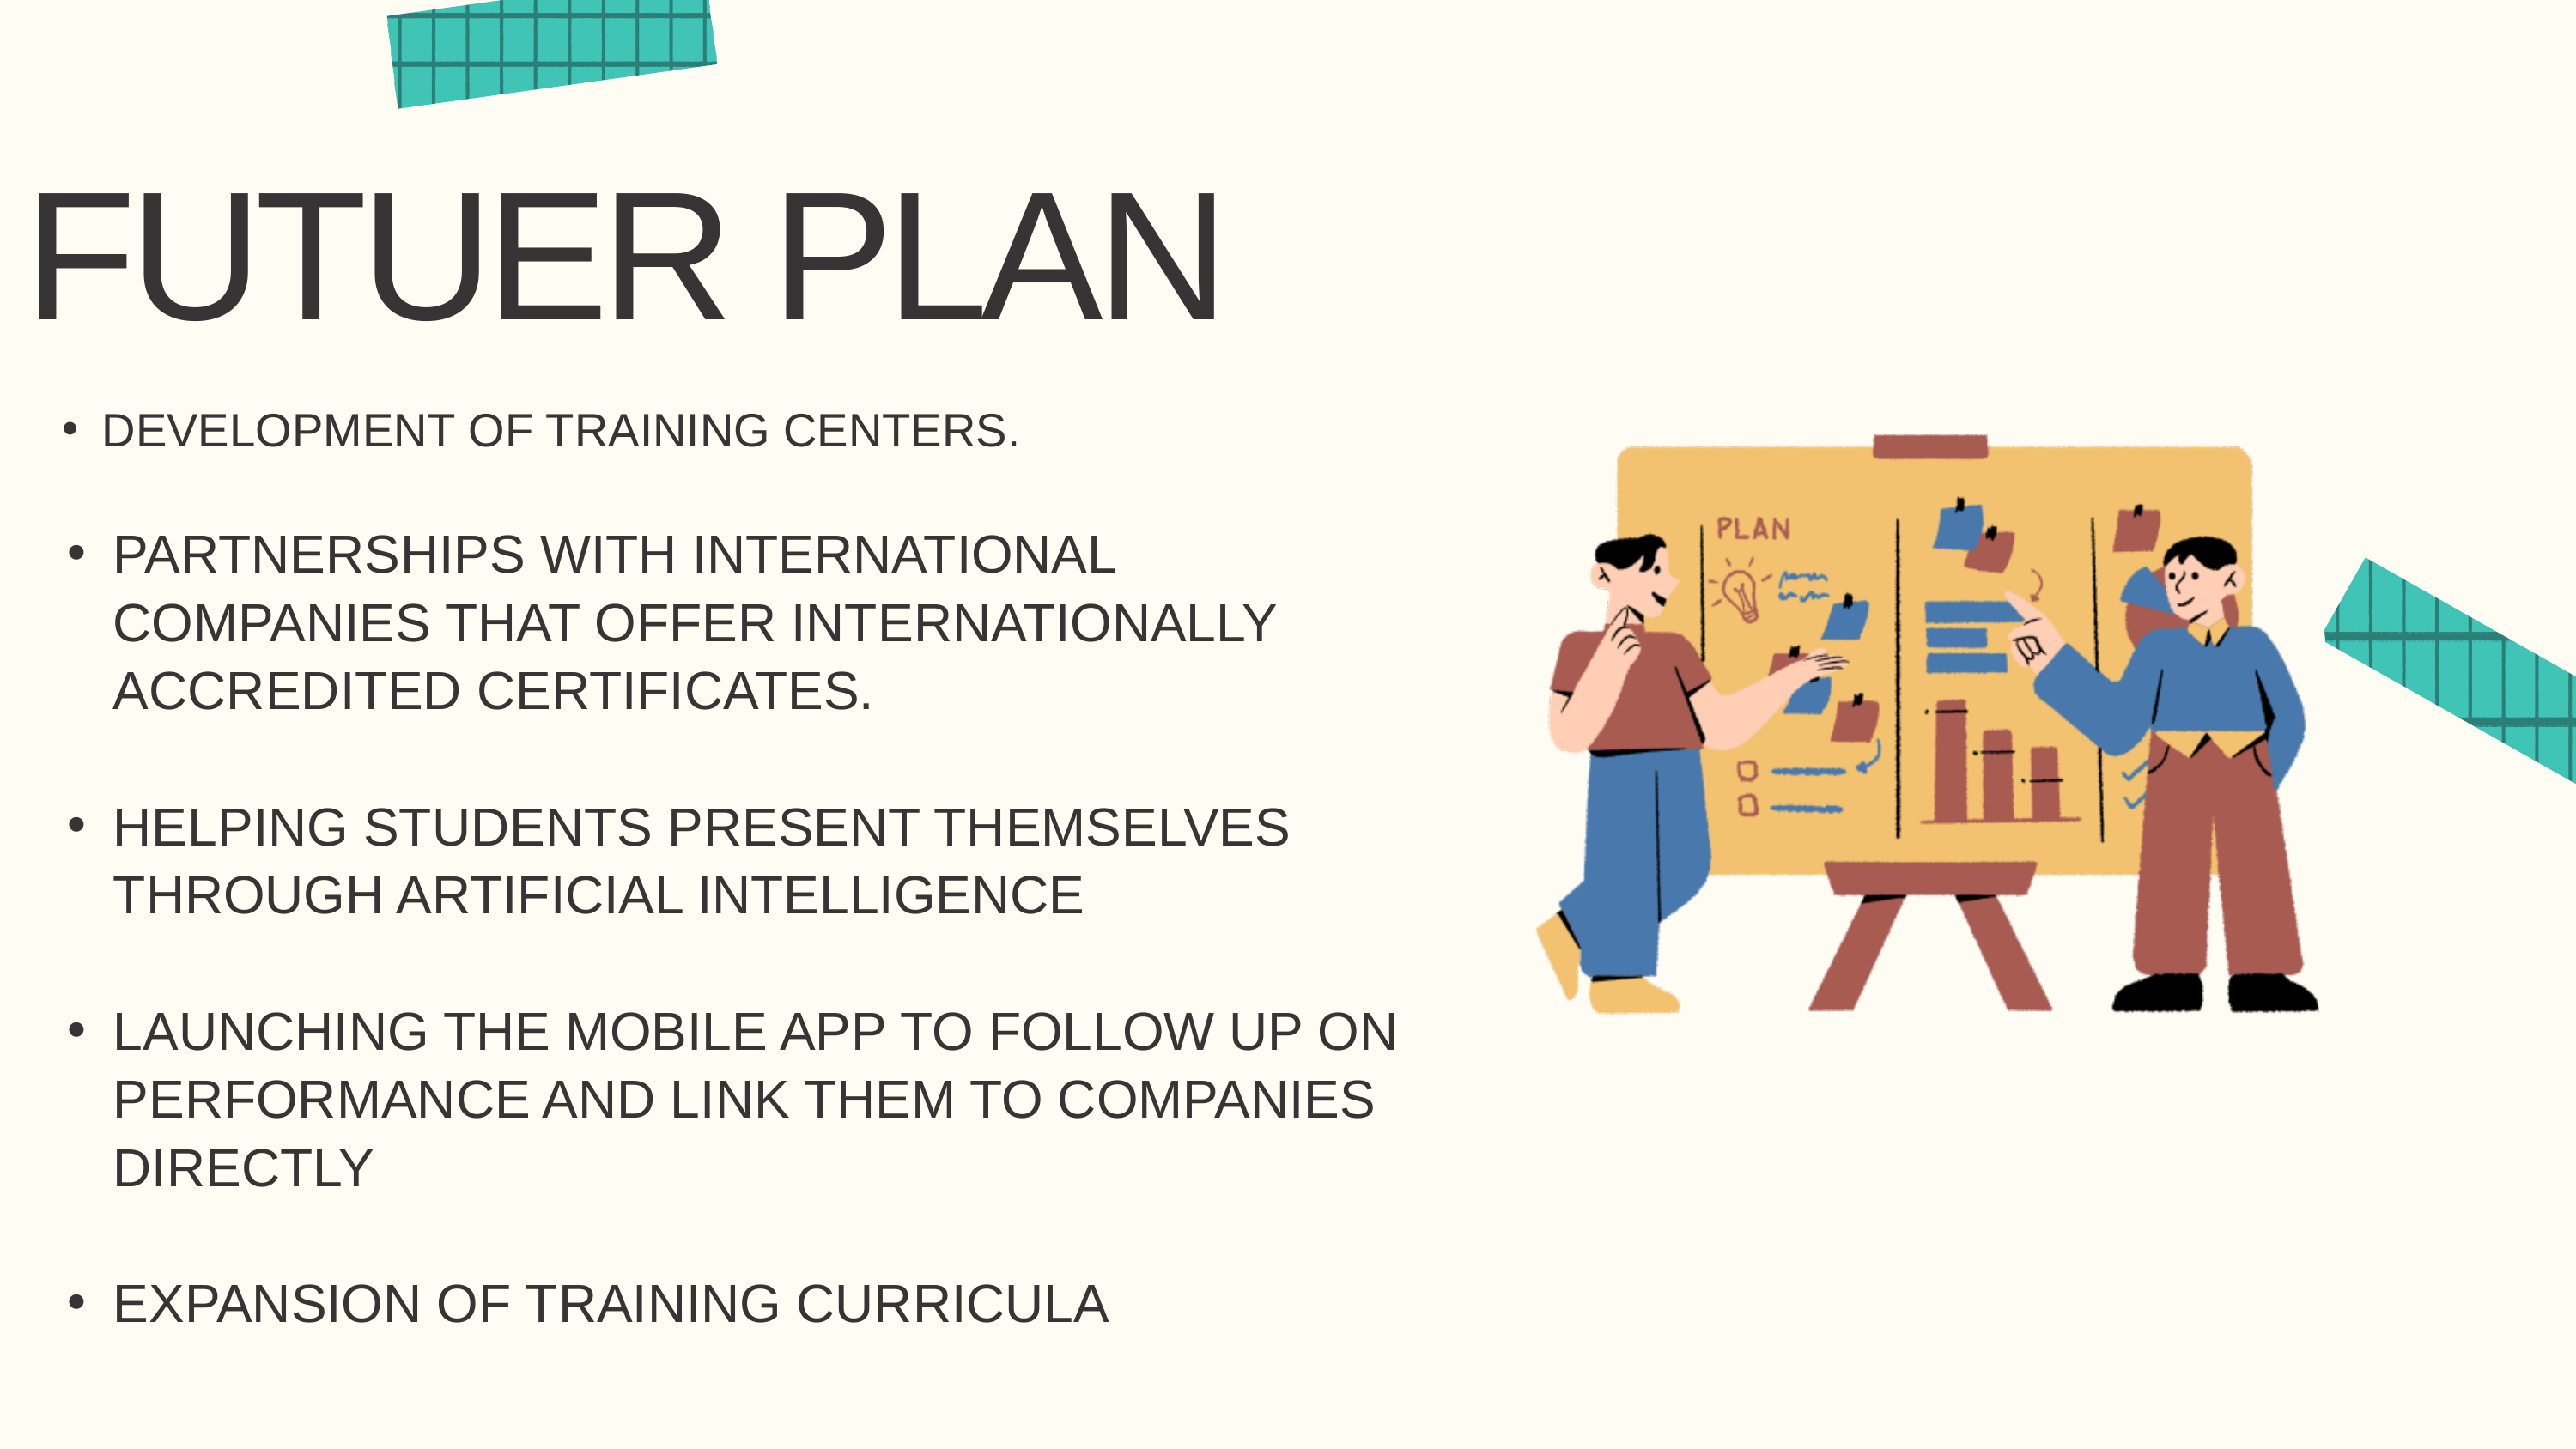

FUTUER PLAN
DEVELOPMENT OF TRAINING CENTERS.

PARTNERSHIPS WITH INTERNATIONAL COMPANIES THAT OFFER INTERNATIONALLY ACCREDITED CERTIFICATES.

HELPING STUDENTS PRESENT THEMSELVES THROUGH ARTIFICIAL INTELLIGENCE

LAUNCHING THE MOBILE APP TO FOLLOW UP ON PERFORMANCE AND LINK THEM TO COMPANIES DIRECTLY

EXPANSION OF TRAINING CURRICULA